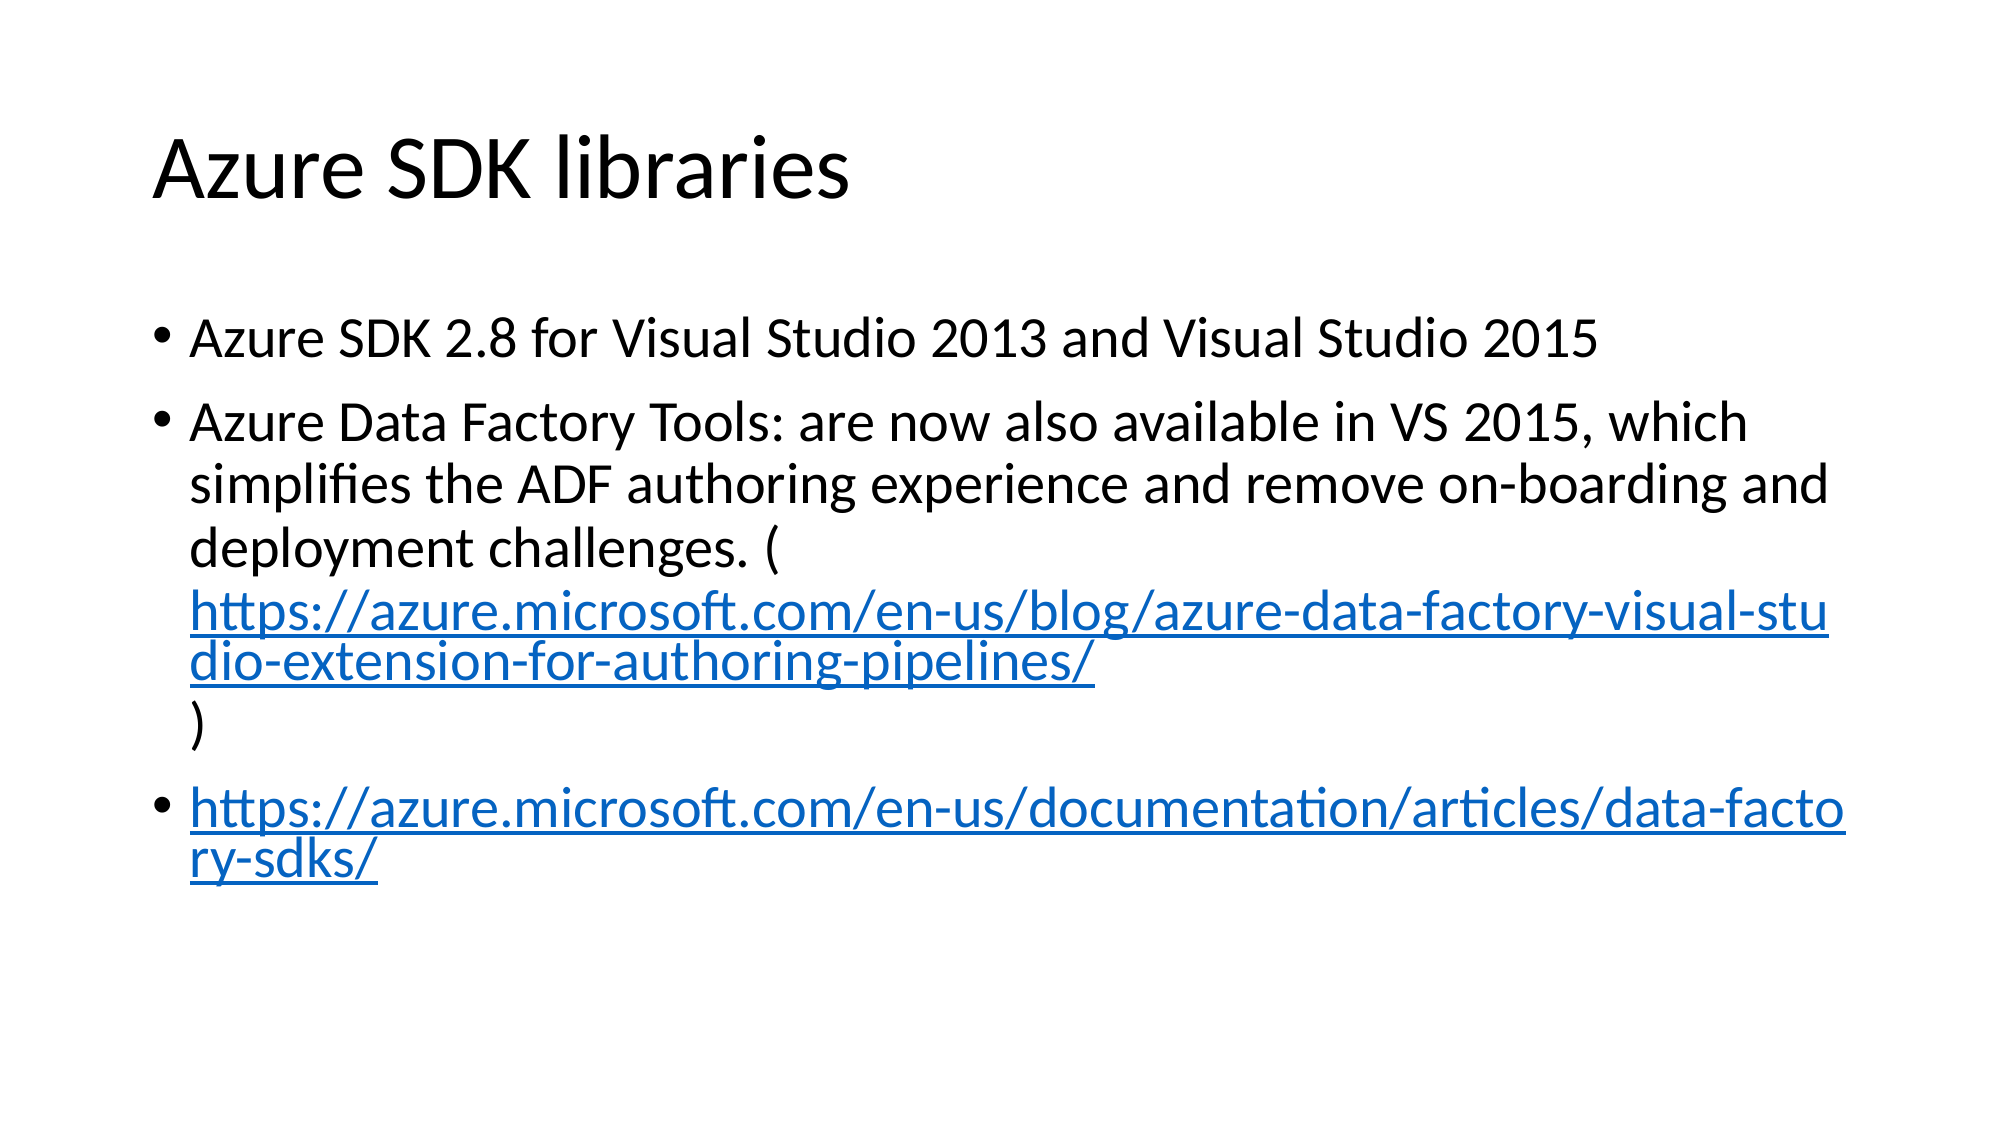

# Azure SDK libraries
Azure SDK 2.8 for Visual Studio 2013 and Visual Studio 2015
Azure Data Factory Tools: are now also available in VS 2015, which simplifies the ADF authoring experience and remove on-boarding and deployment challenges. (https://azure.microsoft.com/en-us/blog/azure-data-factory-visual-studio-extension-for-authoring-pipelines/)
https://azure.microsoft.com/en-us/documentation/articles/data-factory-sdks/